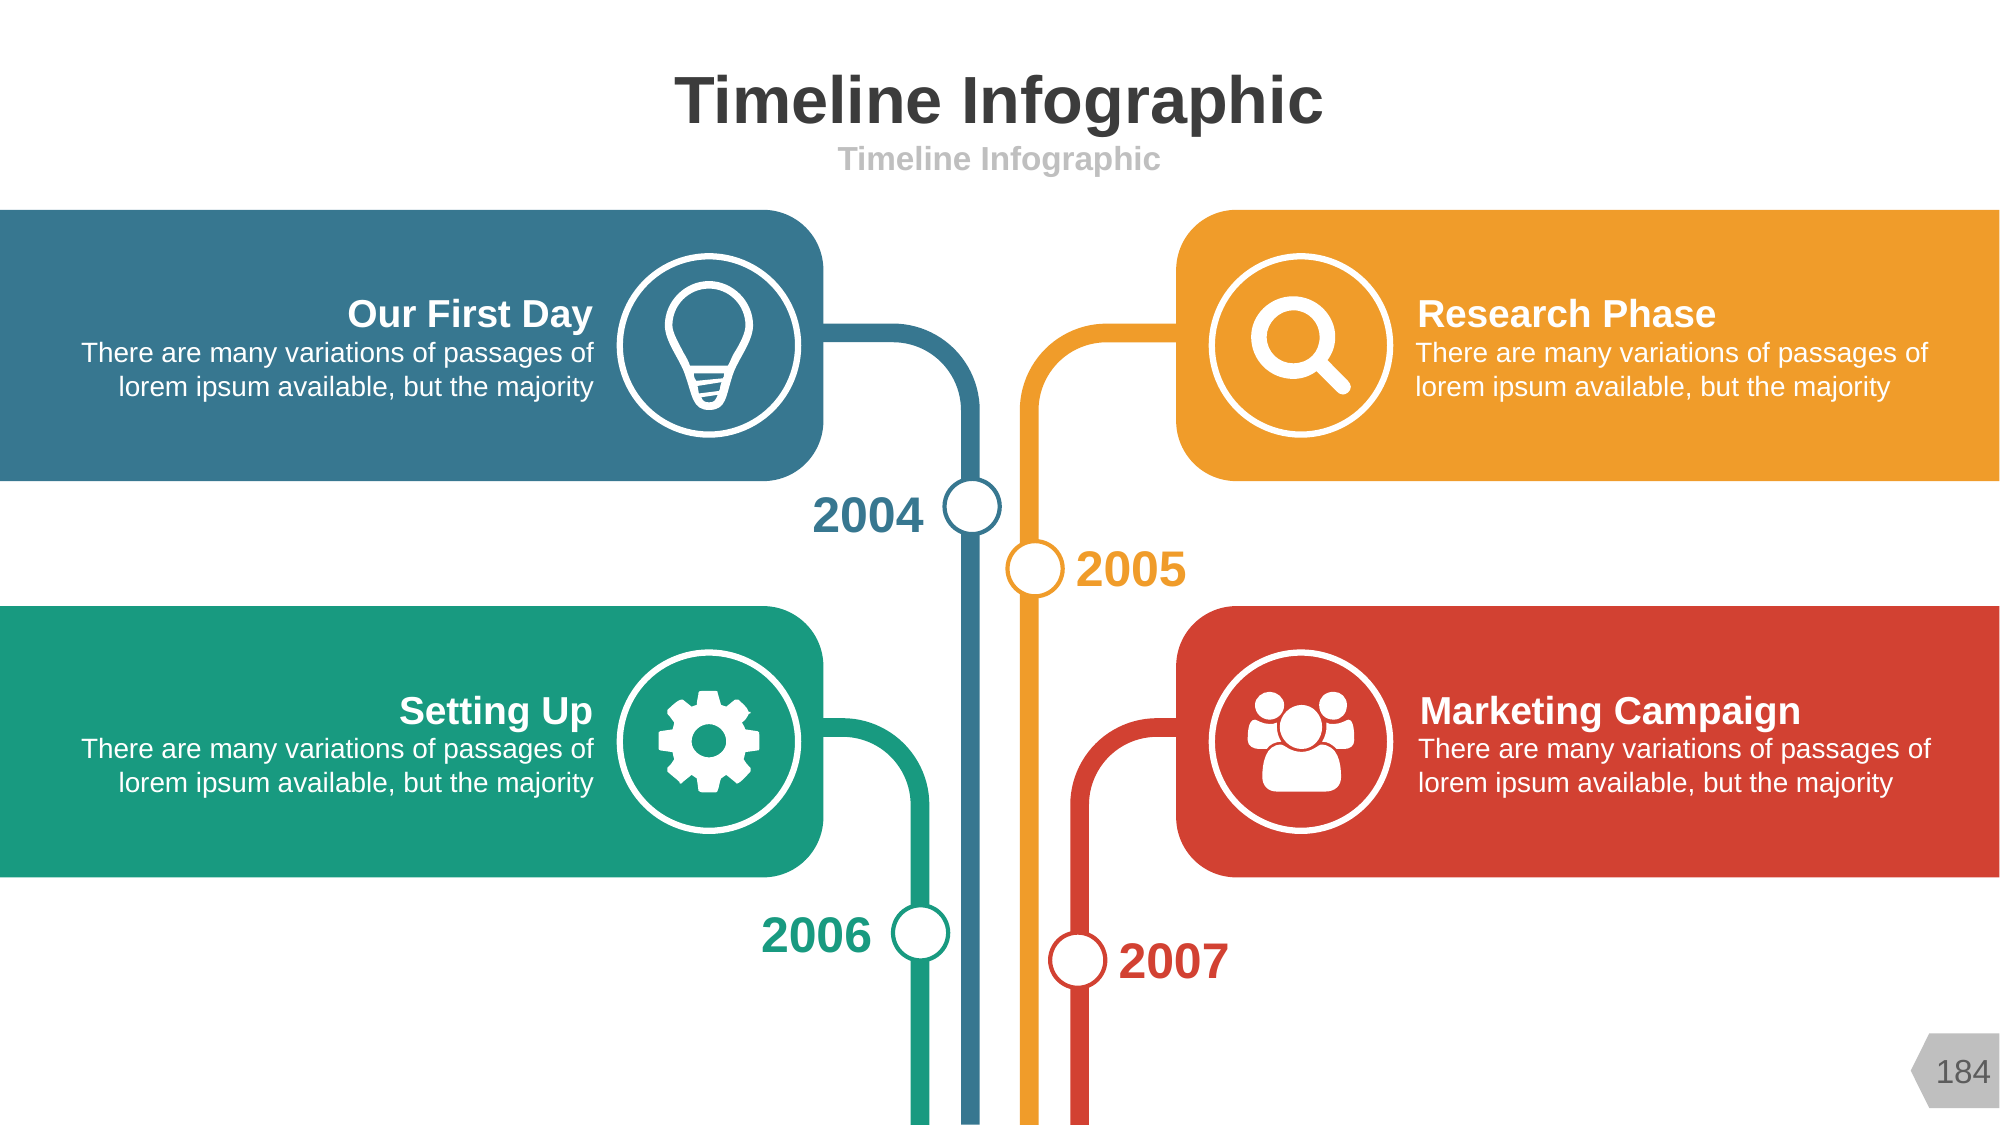

# Timeline Infographic
Timeline Infographic

Our First Day
There are many variations of passages of lorem ipsum available, but the majority
Research Phase
There are many variations of passages of lorem ipsum available, but the majority

2004
2005

Setting Up
There are many variations of passages of lorem ipsum available, but the majority
Marketing Campaign
There are many variations of passages of lorem ipsum available, but the majority

2006

2007